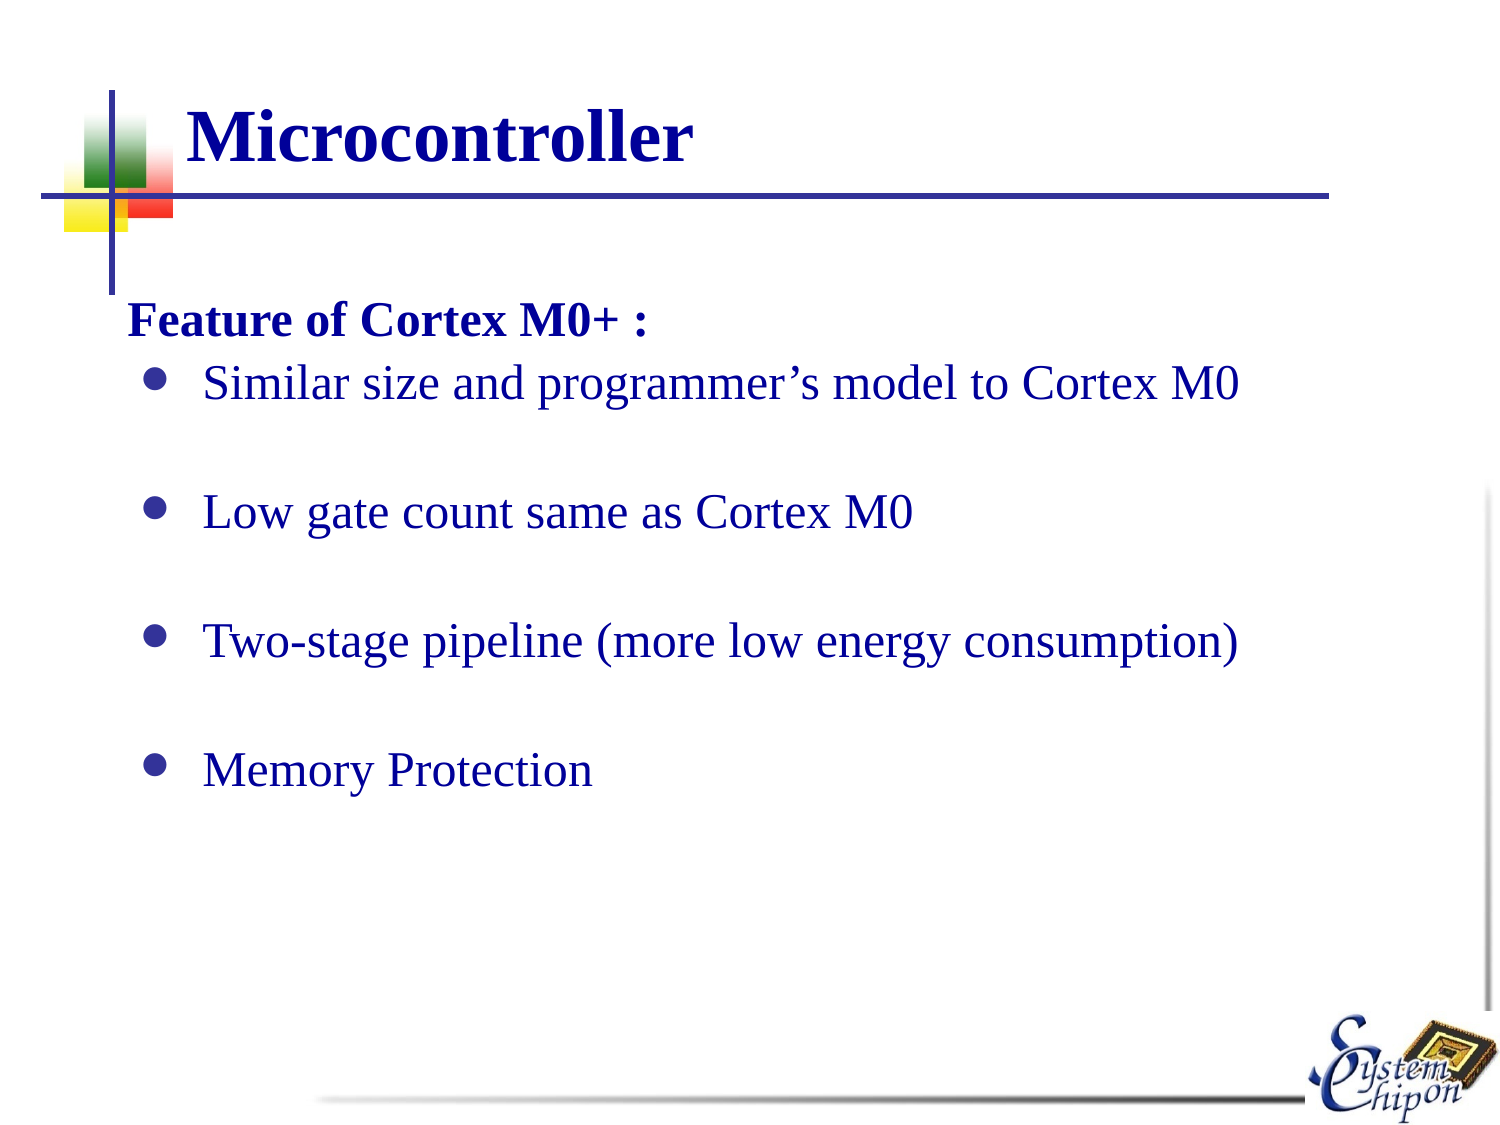

# Microcontroller
Feature of Cortex M0+ :
Similar size and programmer’s model to Cortex M0

Low gate count same as Cortex M0

Two-stage pipeline (more low energy consumption)

Memory Protection